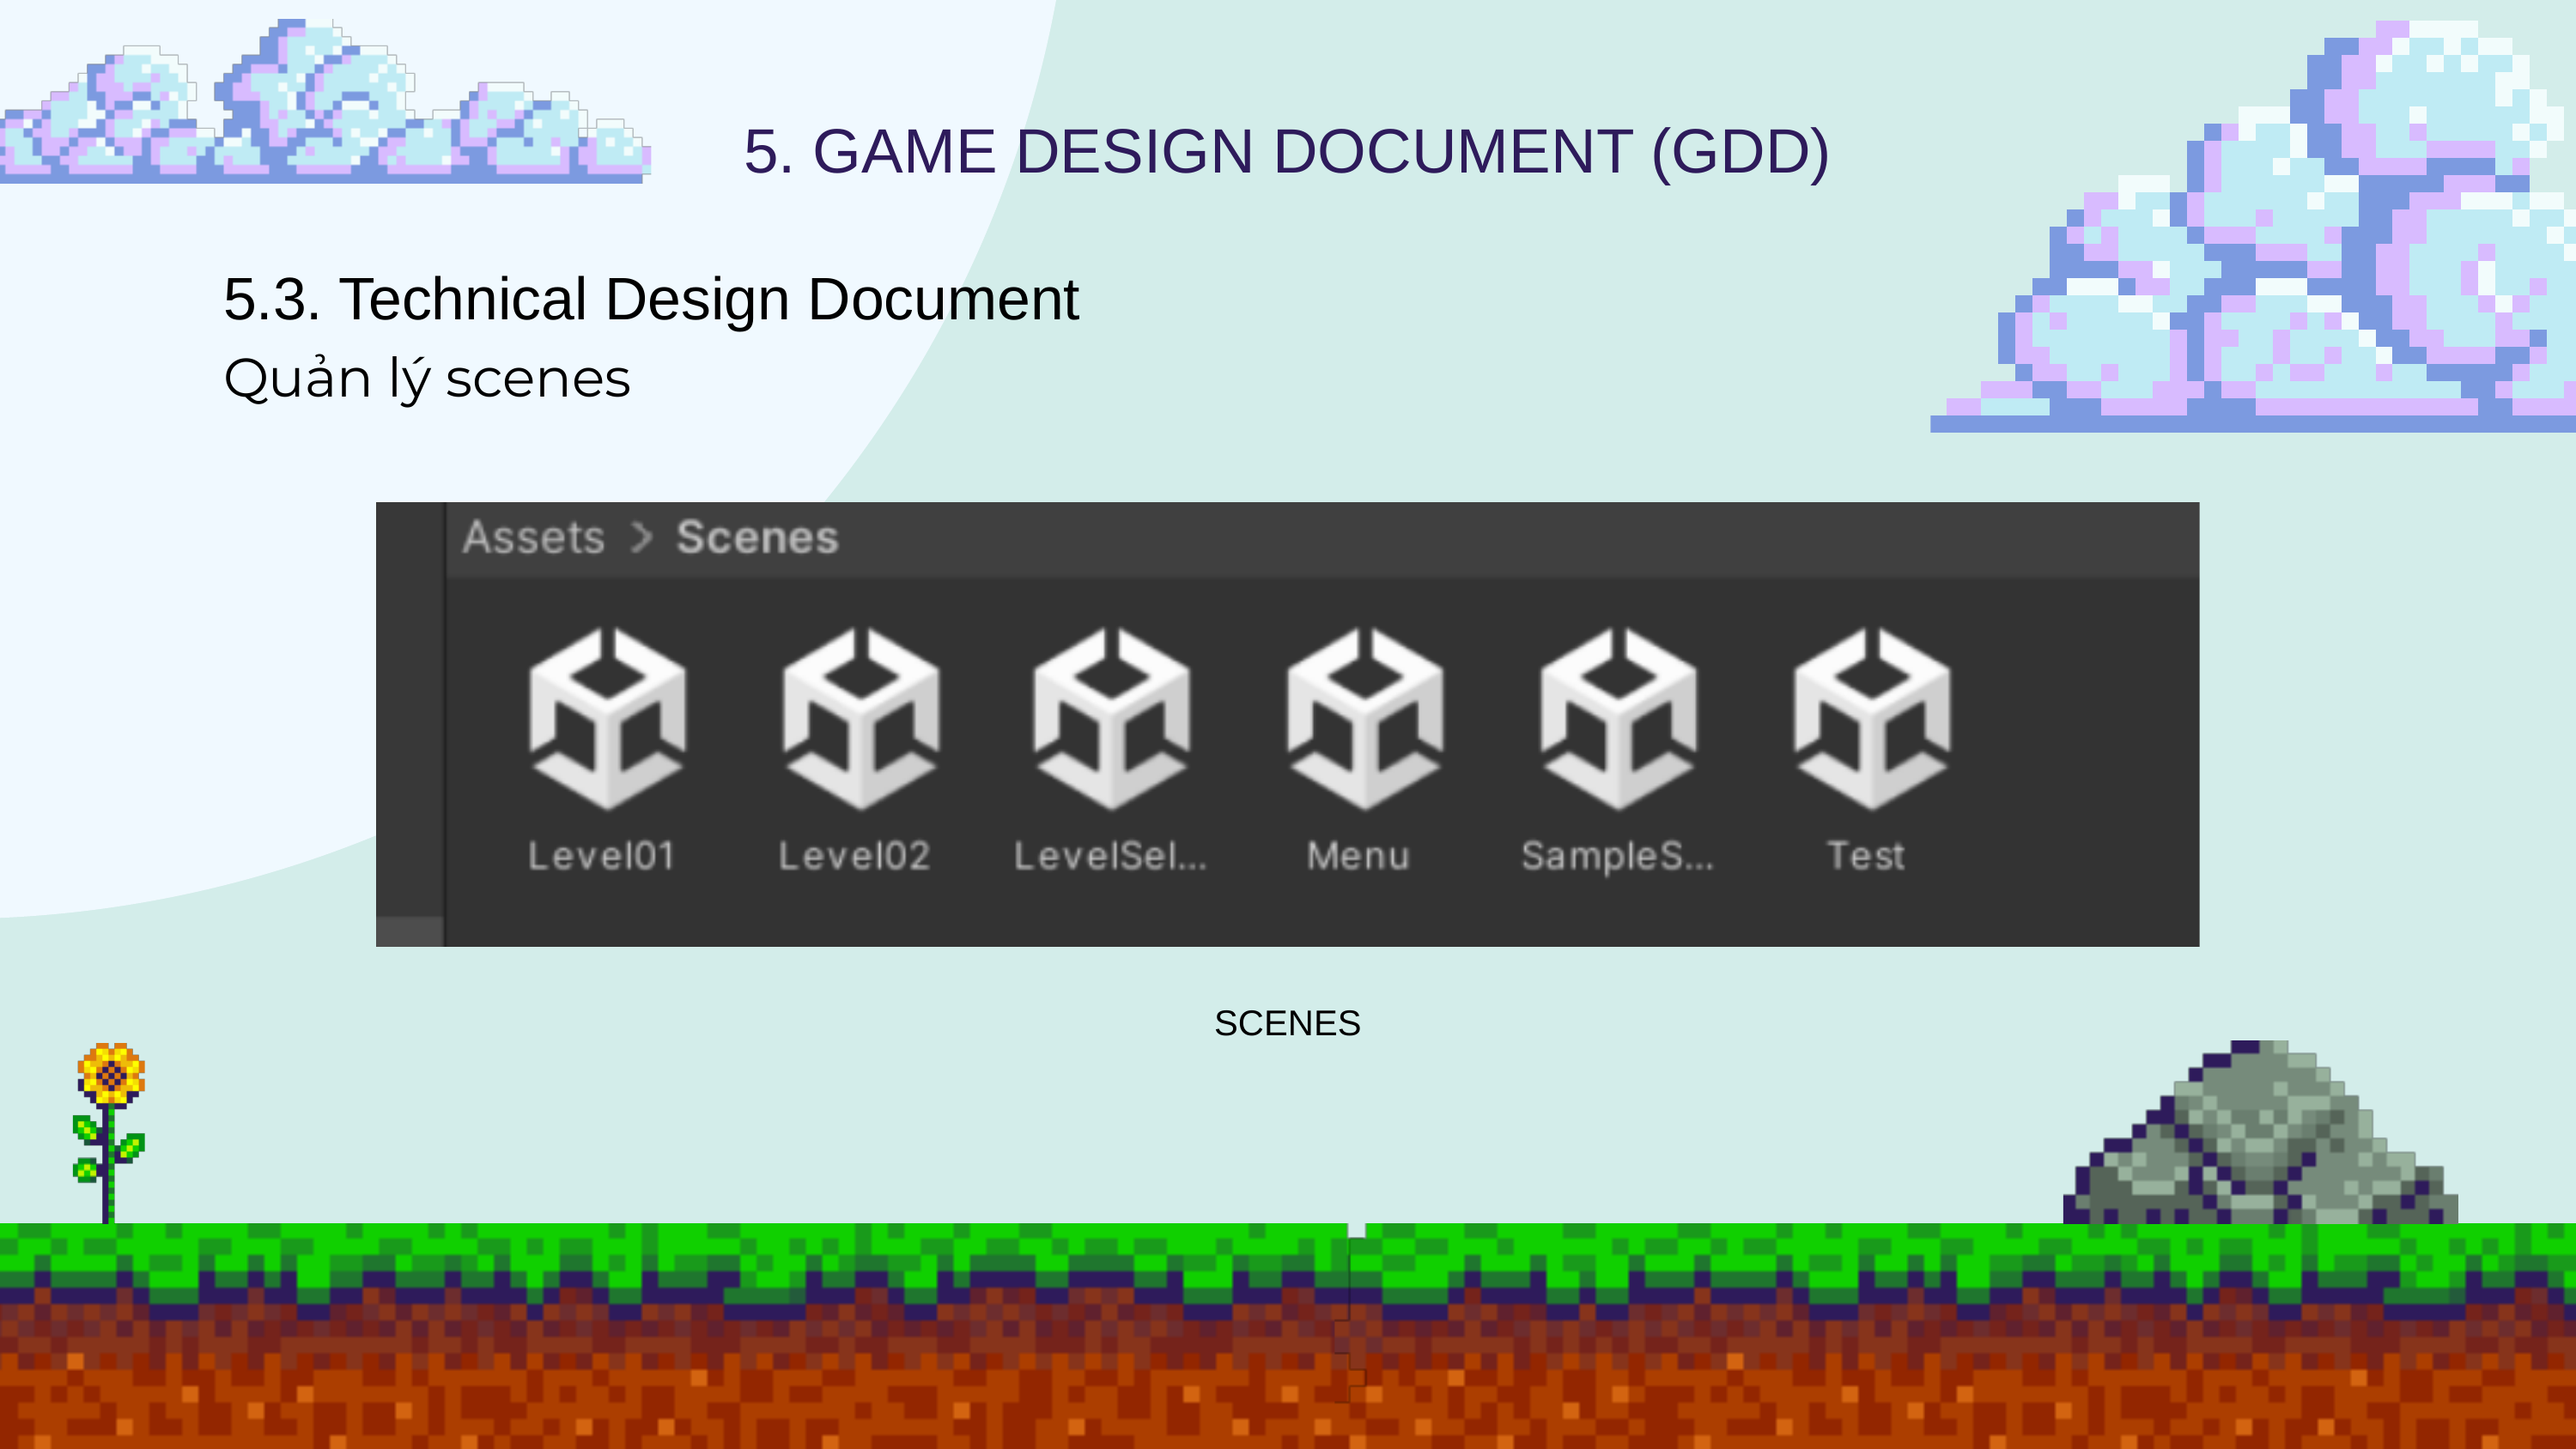

5. GAME DESIGN DOCUMENT (GDD)
5.3. Technical Design Document
Quản lý scenes

SCENES